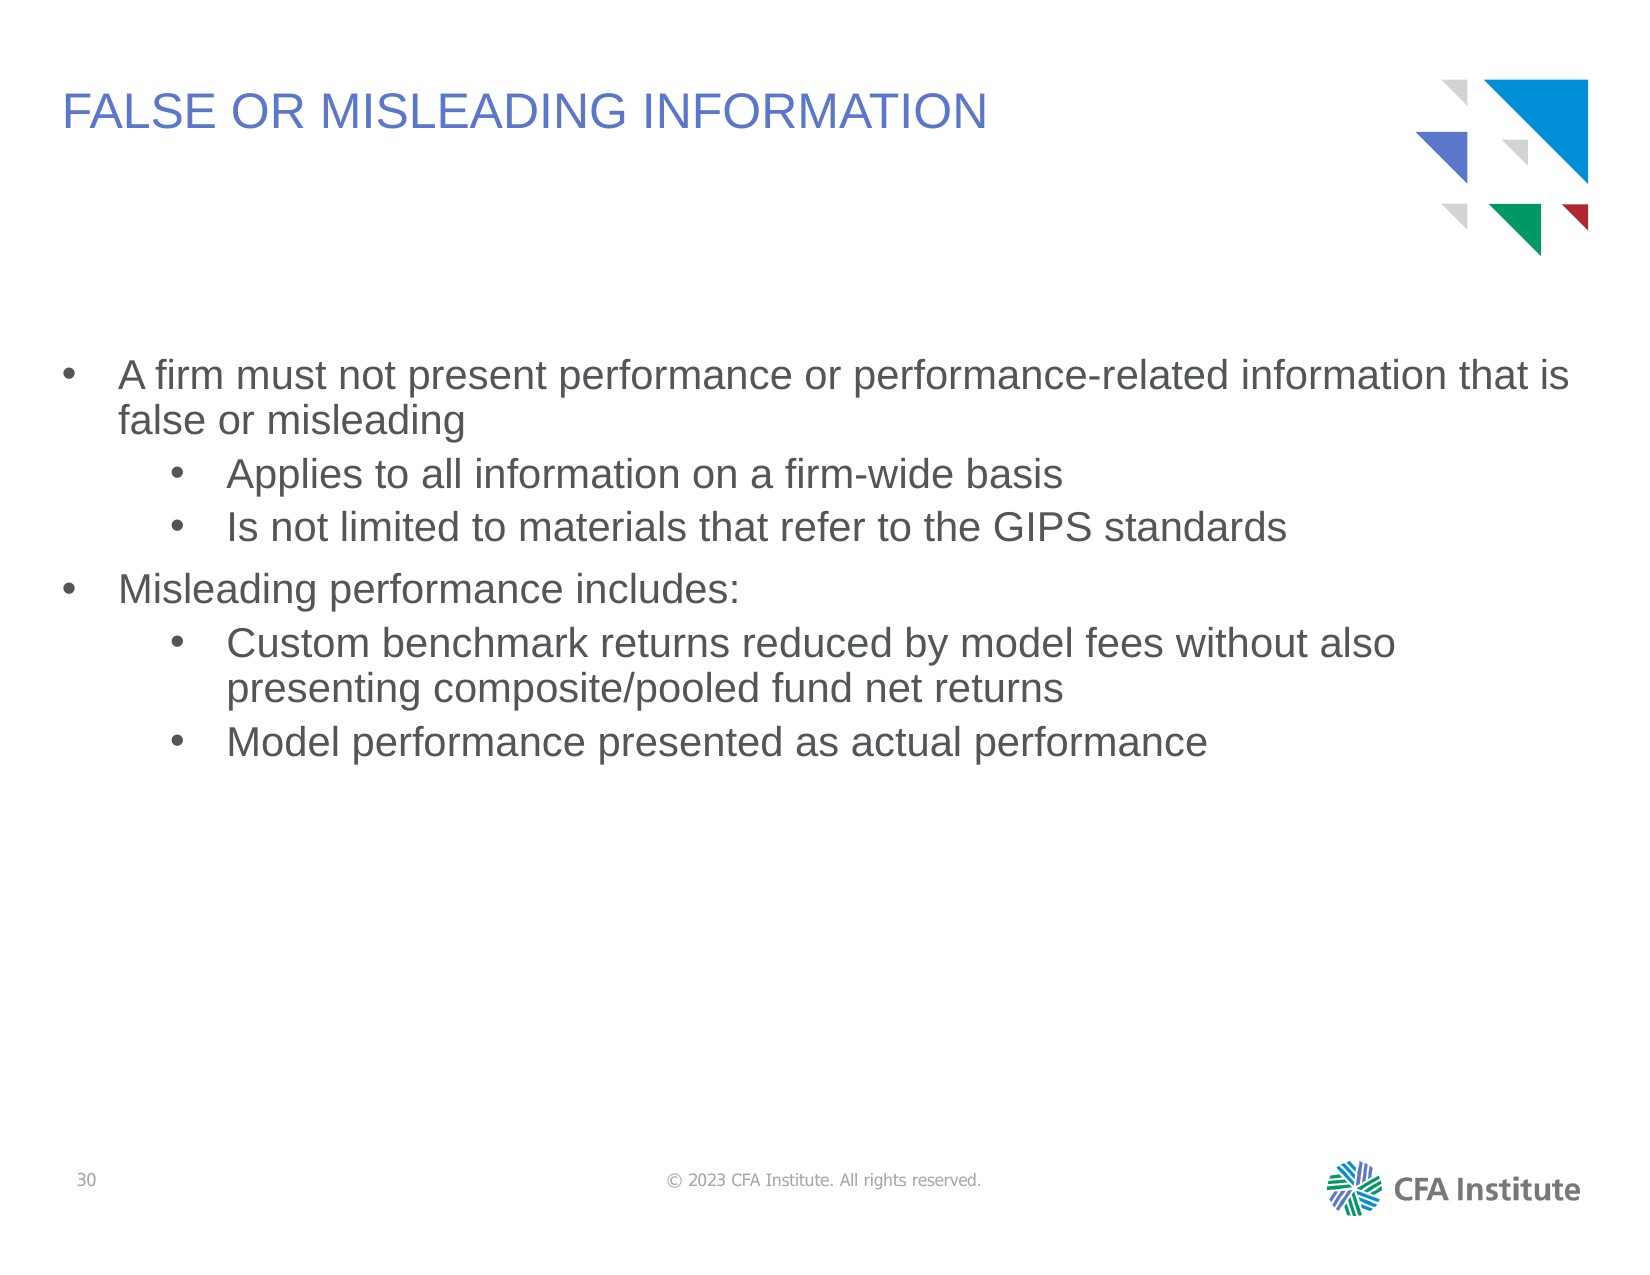

# FALSE OR MISLEADING INFORMATION
A firm must not present performance or performance-related information that is false or misleading
Applies to all information on a firm-wide basis
Is not limited to materials that refer to the GIPS standards
Misleading performance includes:
Custom benchmark returns reduced by model fees without also presenting composite/pooled fund net returns
Model performance presented as actual performance

30
© 2023 CFA Institute. All rights reserved.